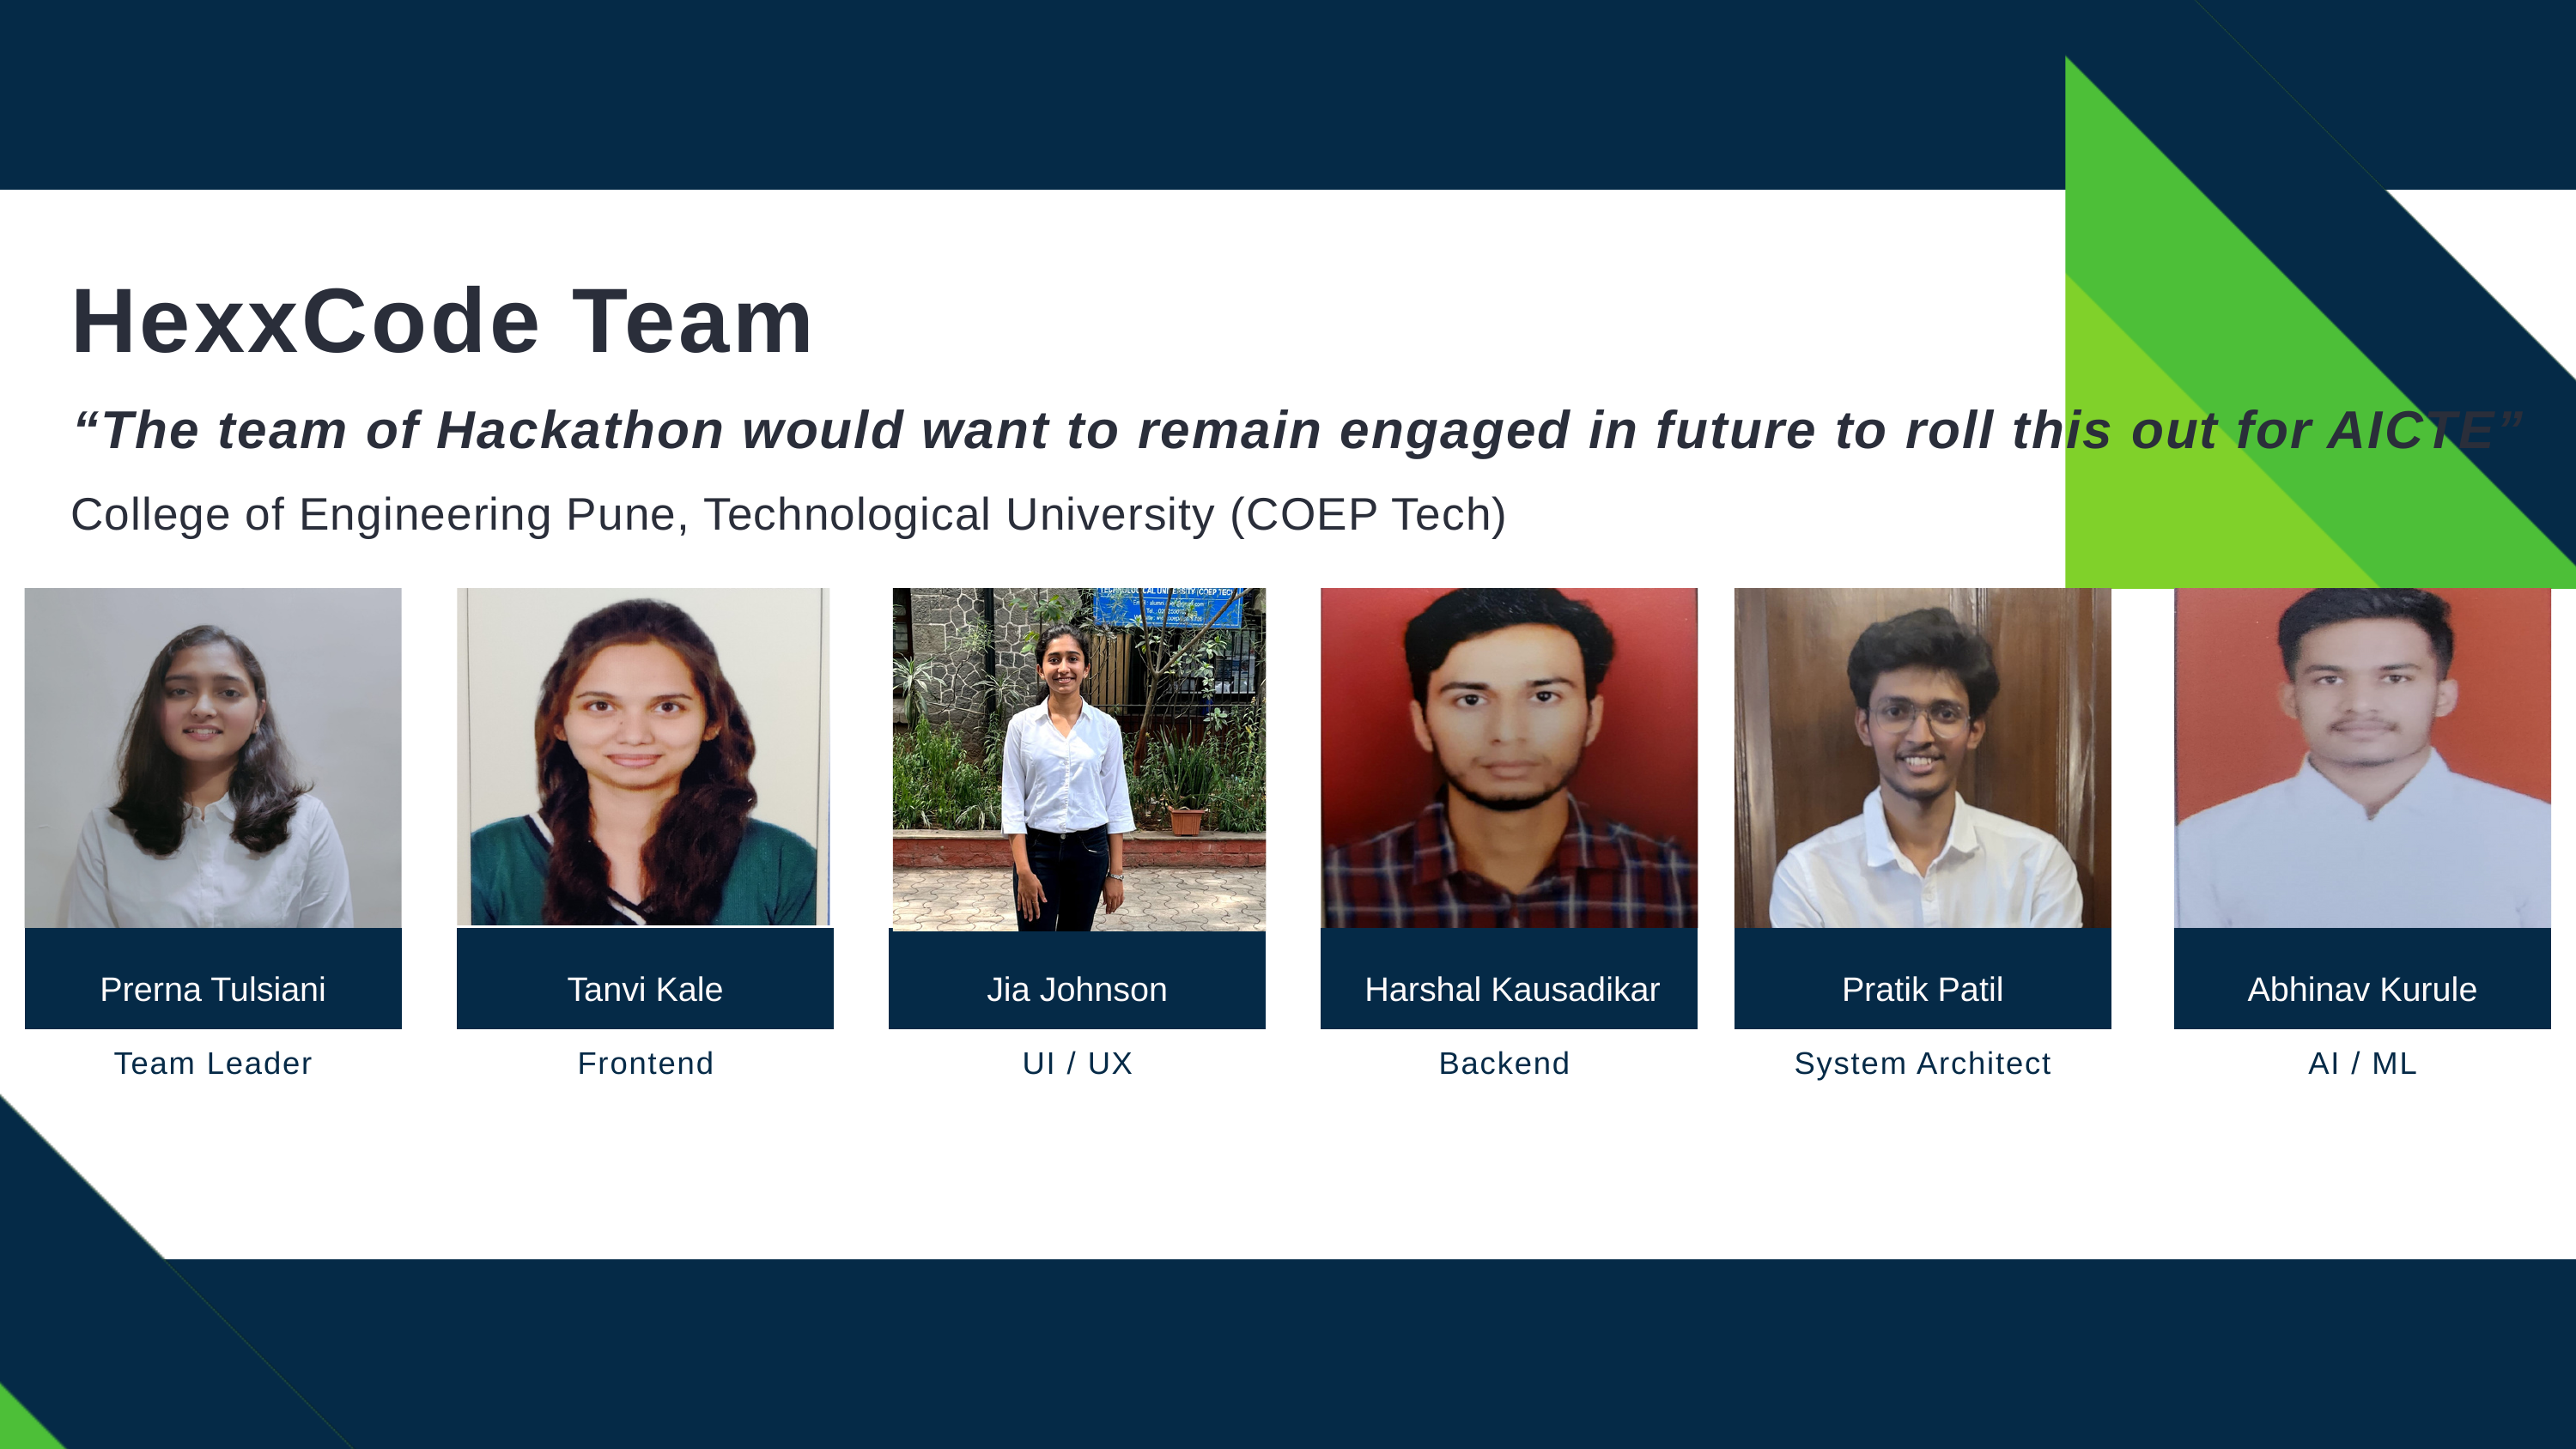

HexxCode Team
“The team of Hackathon would want to remain engaged in future to roll this out for AICTE”
College of Engineering Pune, Technological University (COEP Tech)

Prerna Tulsiani
Tanvi Kale
Jia Johnson
Harshal Kausadikar
Pratik Patil
Abhinav Kurule
Team Leader
Frontend
UI / UX
Backend
System Architect
AI / ML